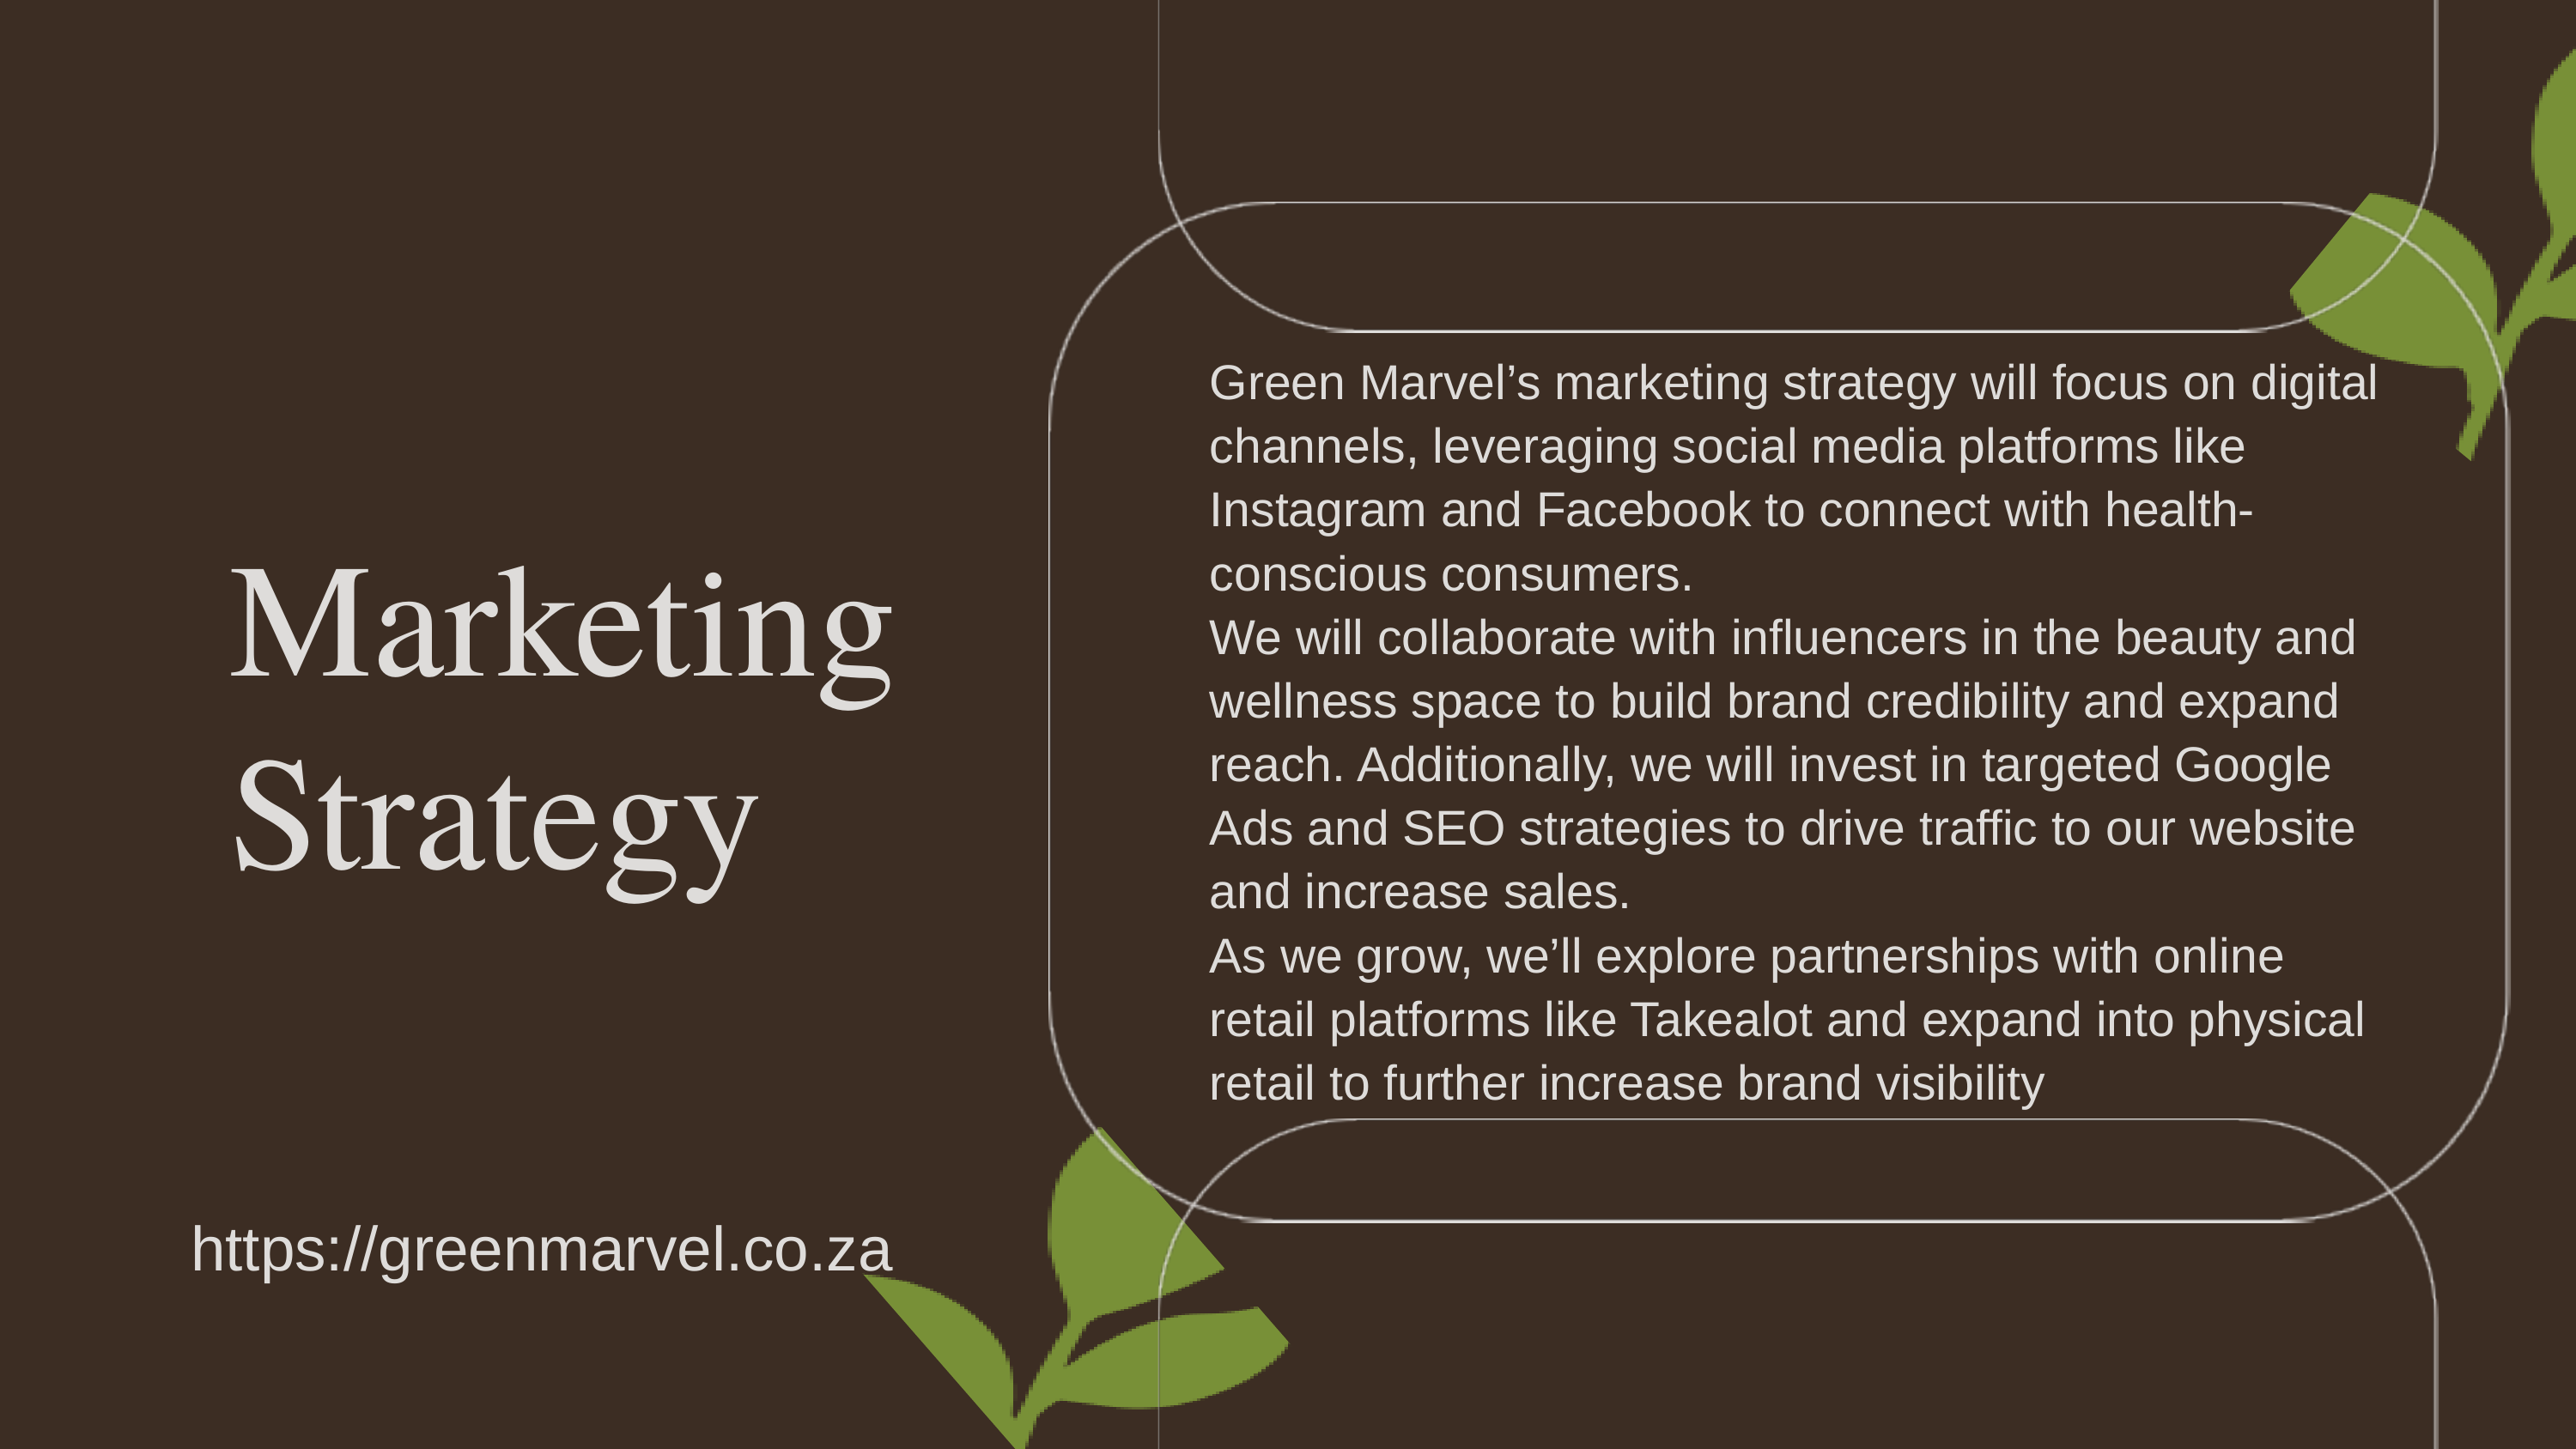

Green Marvel’s marketing strategy will focus on digital channels, leveraging social media platforms like Instagram and Facebook to connect with health-conscious consumers.
We will collaborate with influencers in the beauty and wellness space to build brand credibility and expand reach. Additionally, we will invest in targeted Google Ads and SEO strategies to drive traffic to our website and increase sales.
As we grow, we’ll explore partnerships with online retail platforms like Takealot and expand into physical retail to further increase brand visibility
Marketing Strategy

https://greenmarvel.co.za